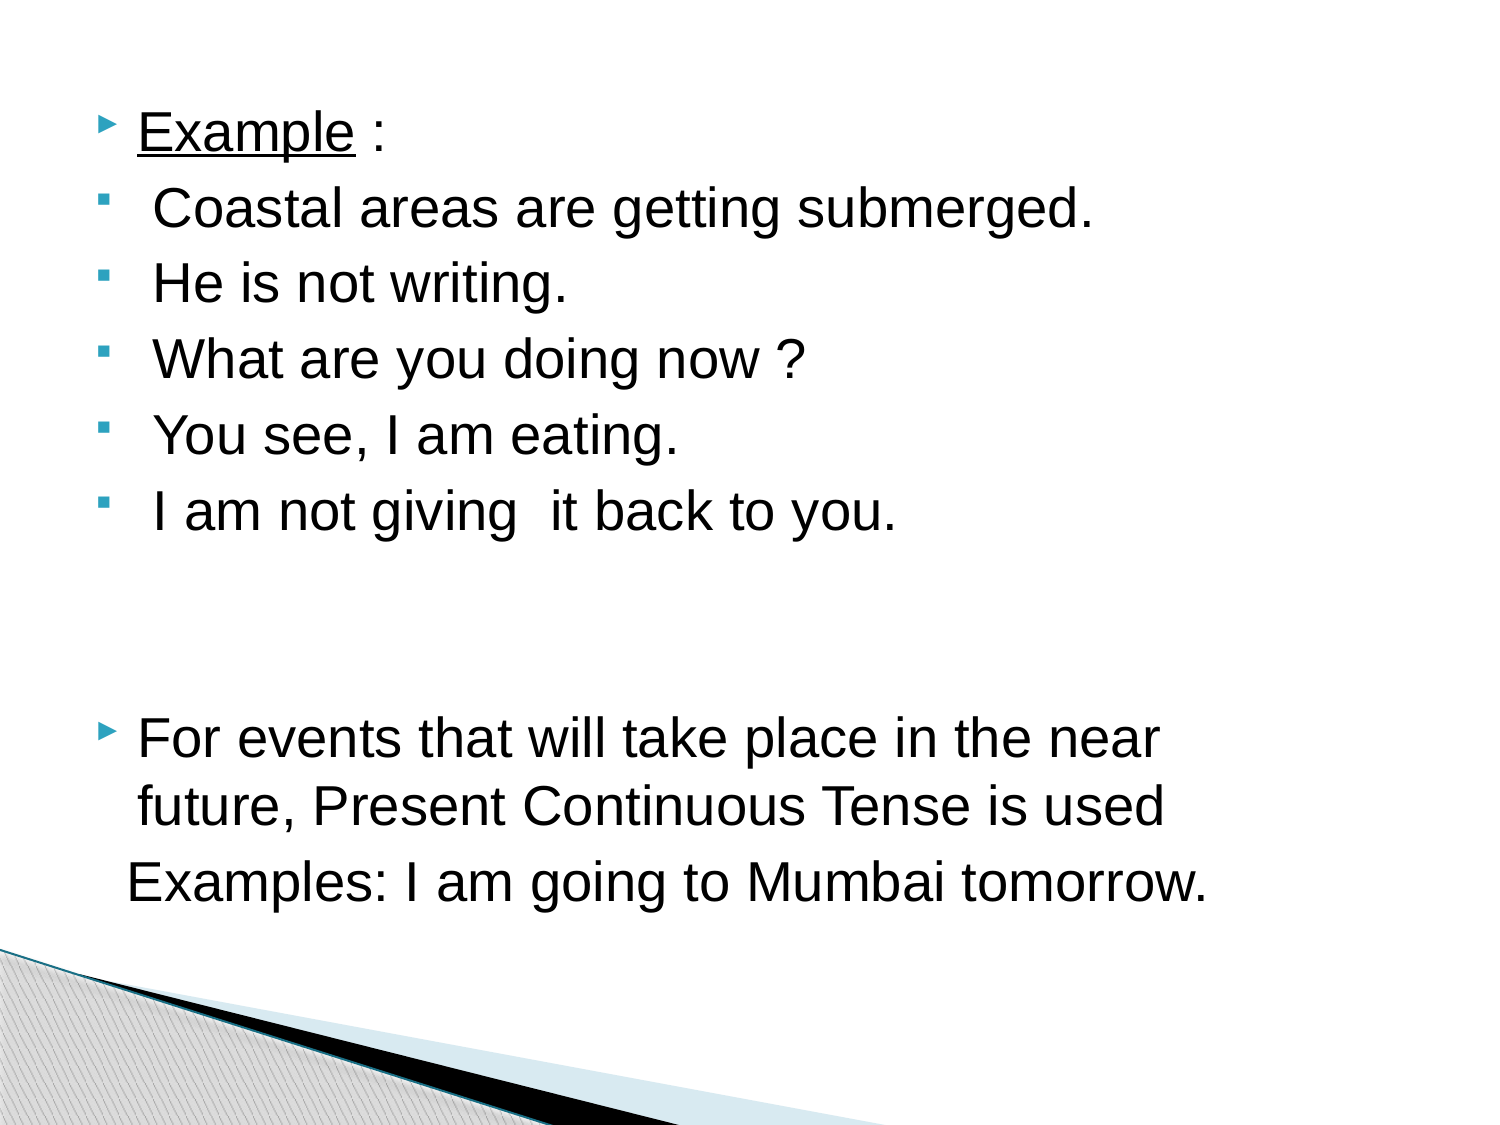

Example :
 Coastal areas are getting submerged.
 He is not writing.
 What are you doing now ?
 You see, I am eating.
 I am not giving  it back to you.

For events that will take place in the near future, Present Continuous Tense is used
  Examples: I am going to Mumbai tomorrow.